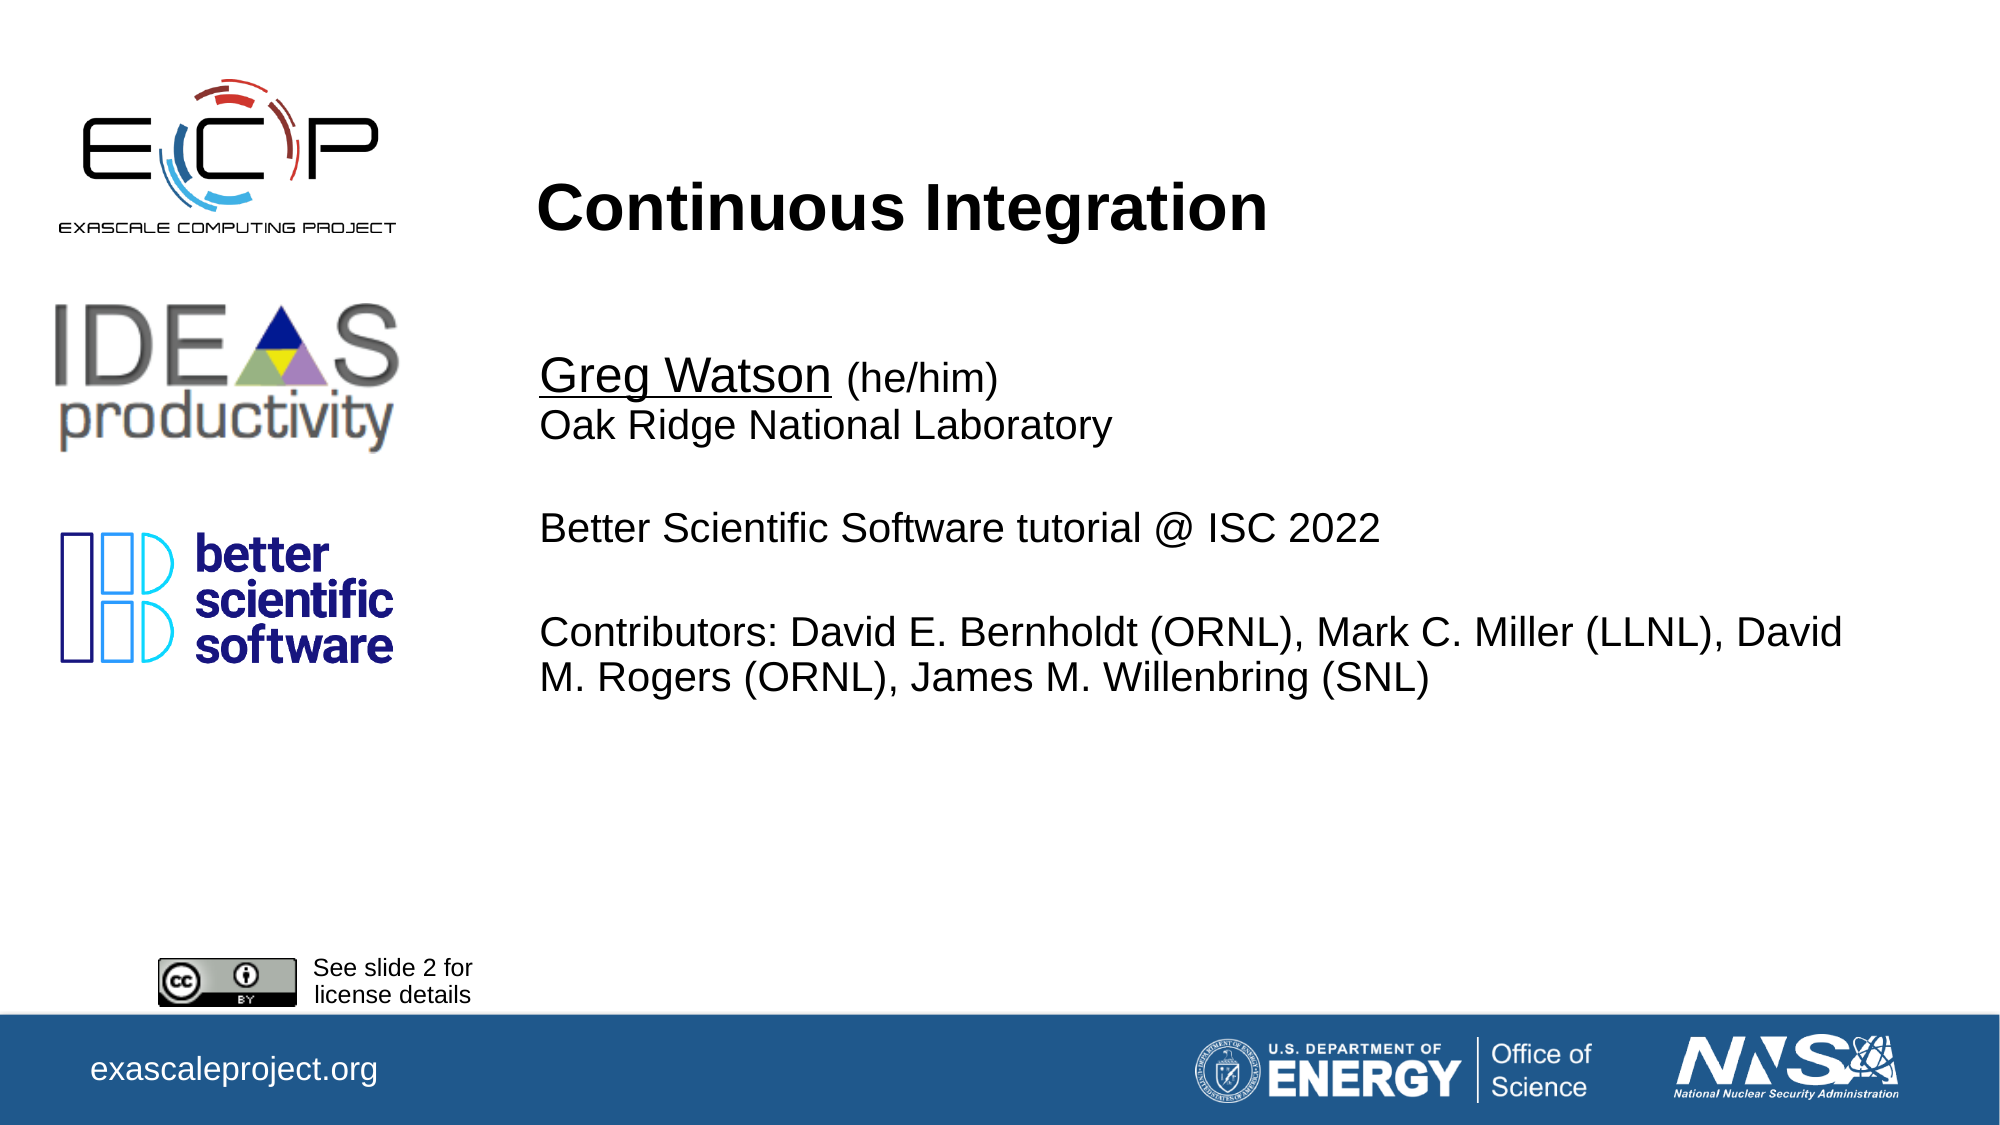

# Continuous Integration
Greg Watson (he/him)
Oak Ridge National Laboratory
Better Scientific Software tutorial @ ISC 2022
Contributors: David E. Bernholdt (ORNL), Mark C. Miller (LLNL), David M. Rogers (ORNL), James M. Willenbring (SNL)